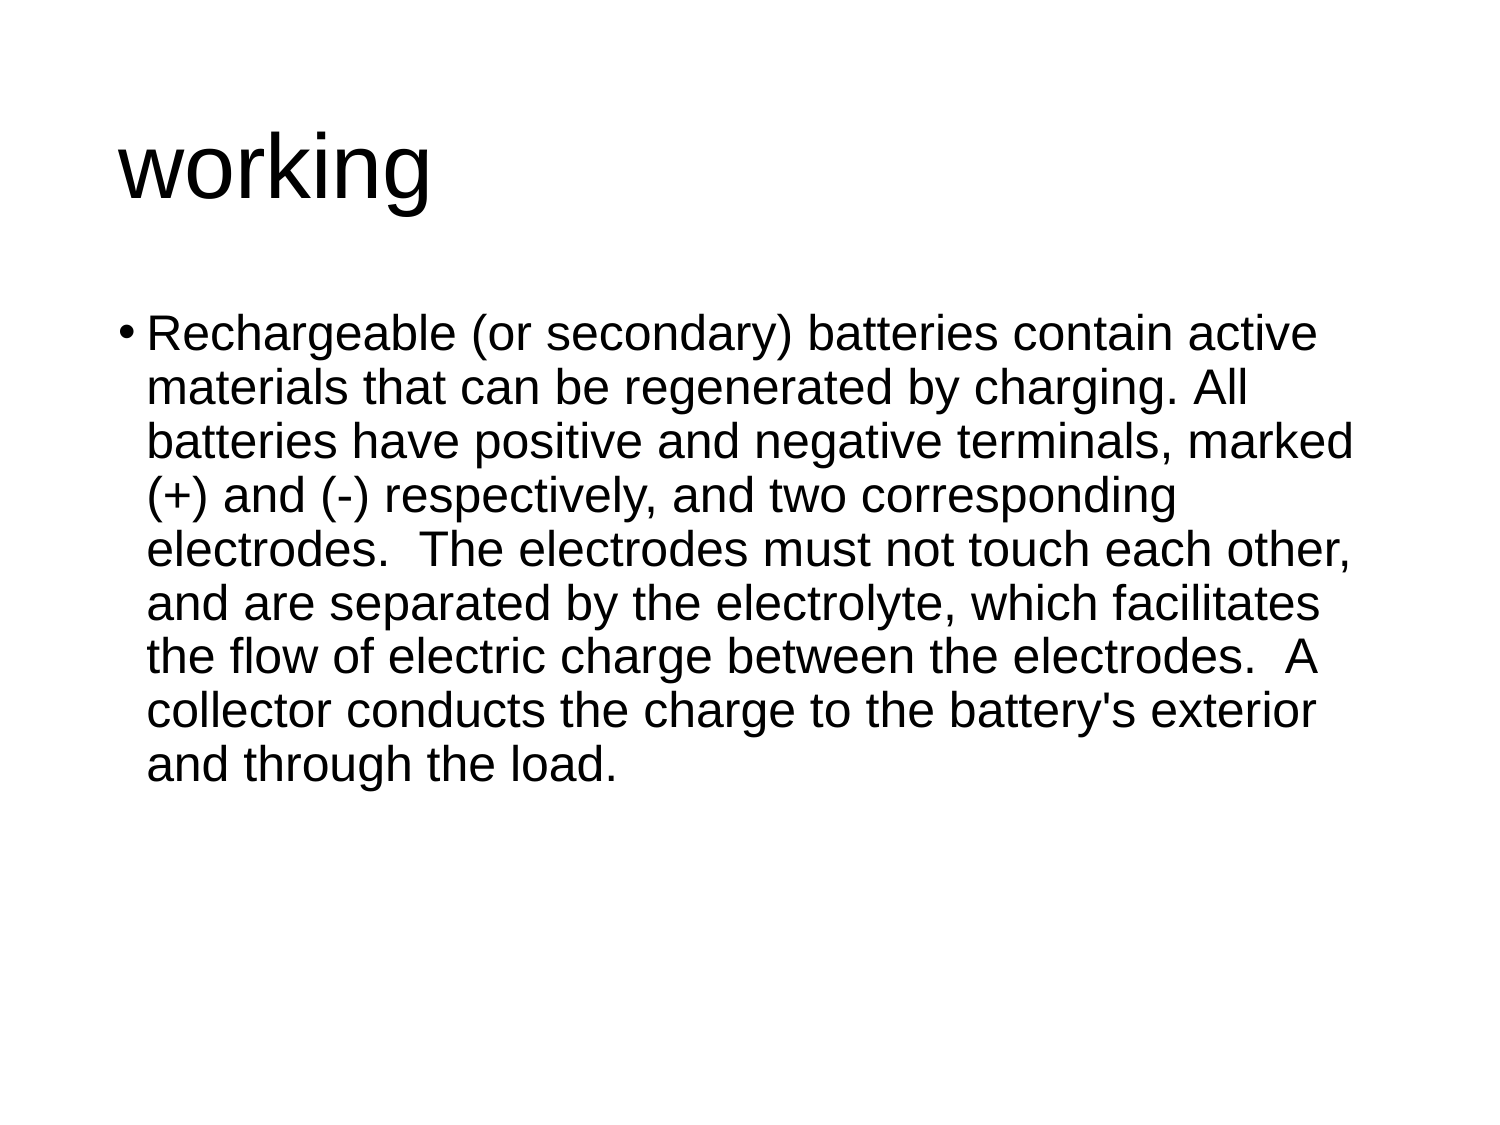

# working
Rechargeable (or secondary) batteries contain active materials that can be regenerated by charging. All batteries have positive and negative terminals, marked (+) and (-) respectively, and two corresponding electrodes.  The electrodes must not touch each other, and are separated by the electrolyte, which facilitates the flow of electric charge between the electrodes.  A collector conducts the charge to the battery's exterior and through the load.